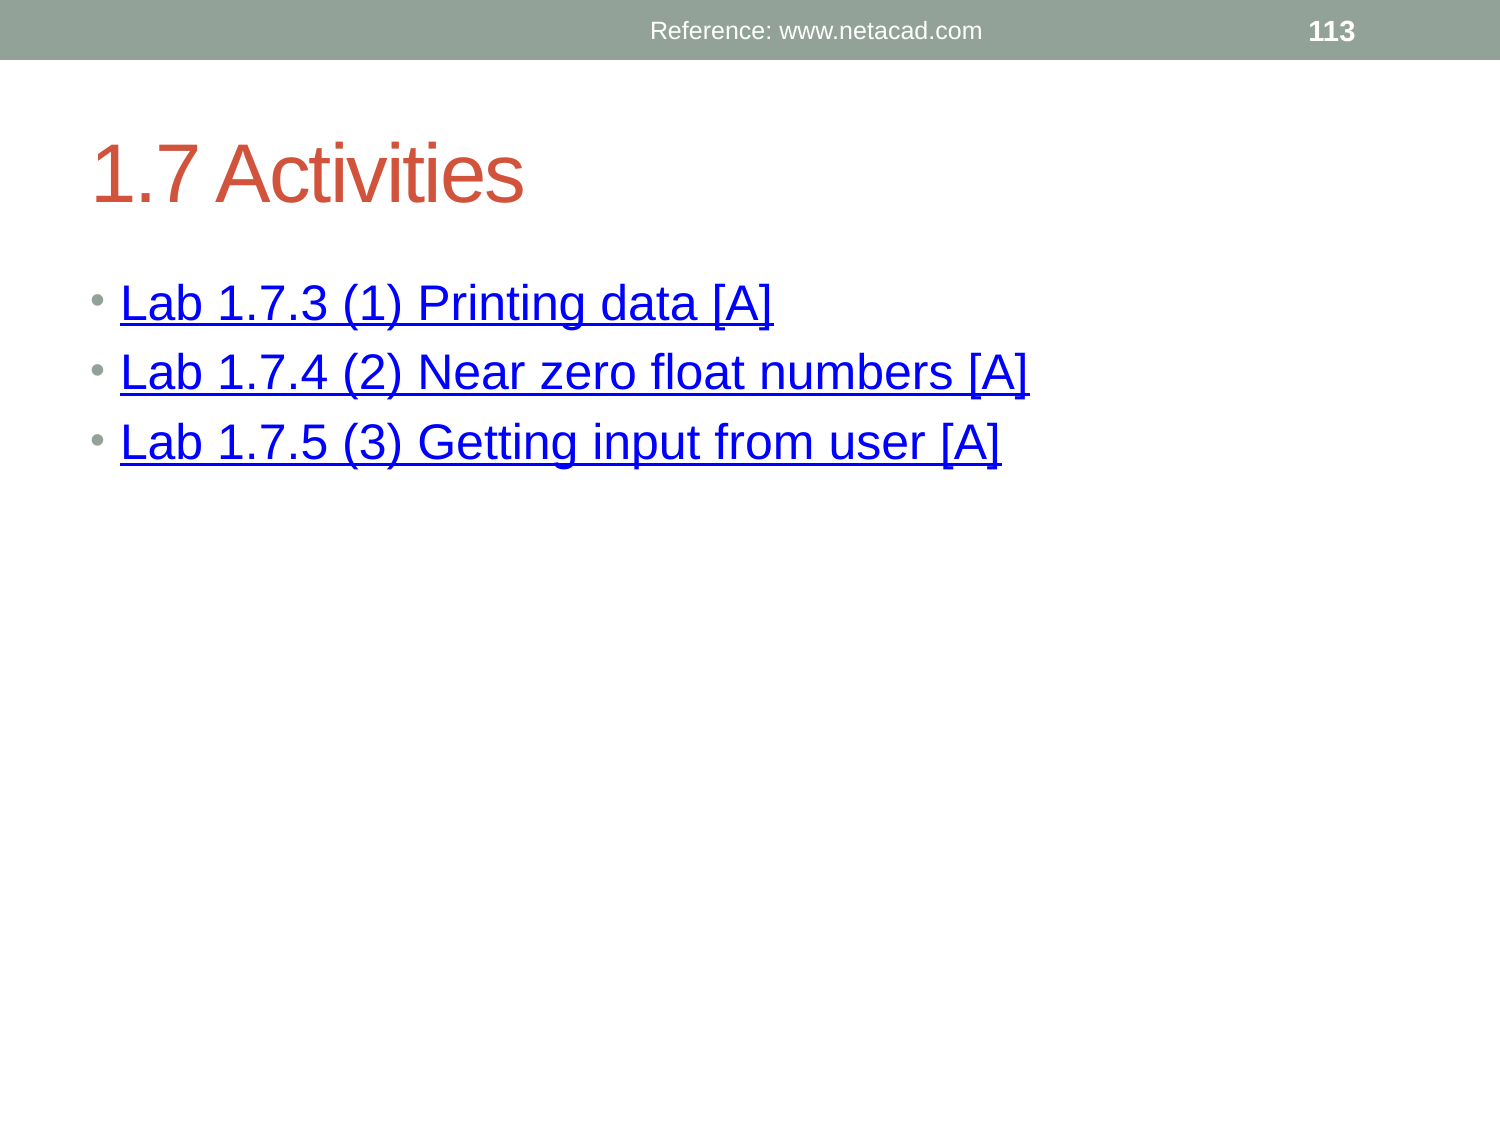

Reference: www.netacad.com
113
# 1.7 Activities
Lab 1.7.3 (1) Printing data [A]
Lab 1.7.4 (2) Near zero float numbers [A]
Lab 1.7.5 (3) Getting input from user [A]